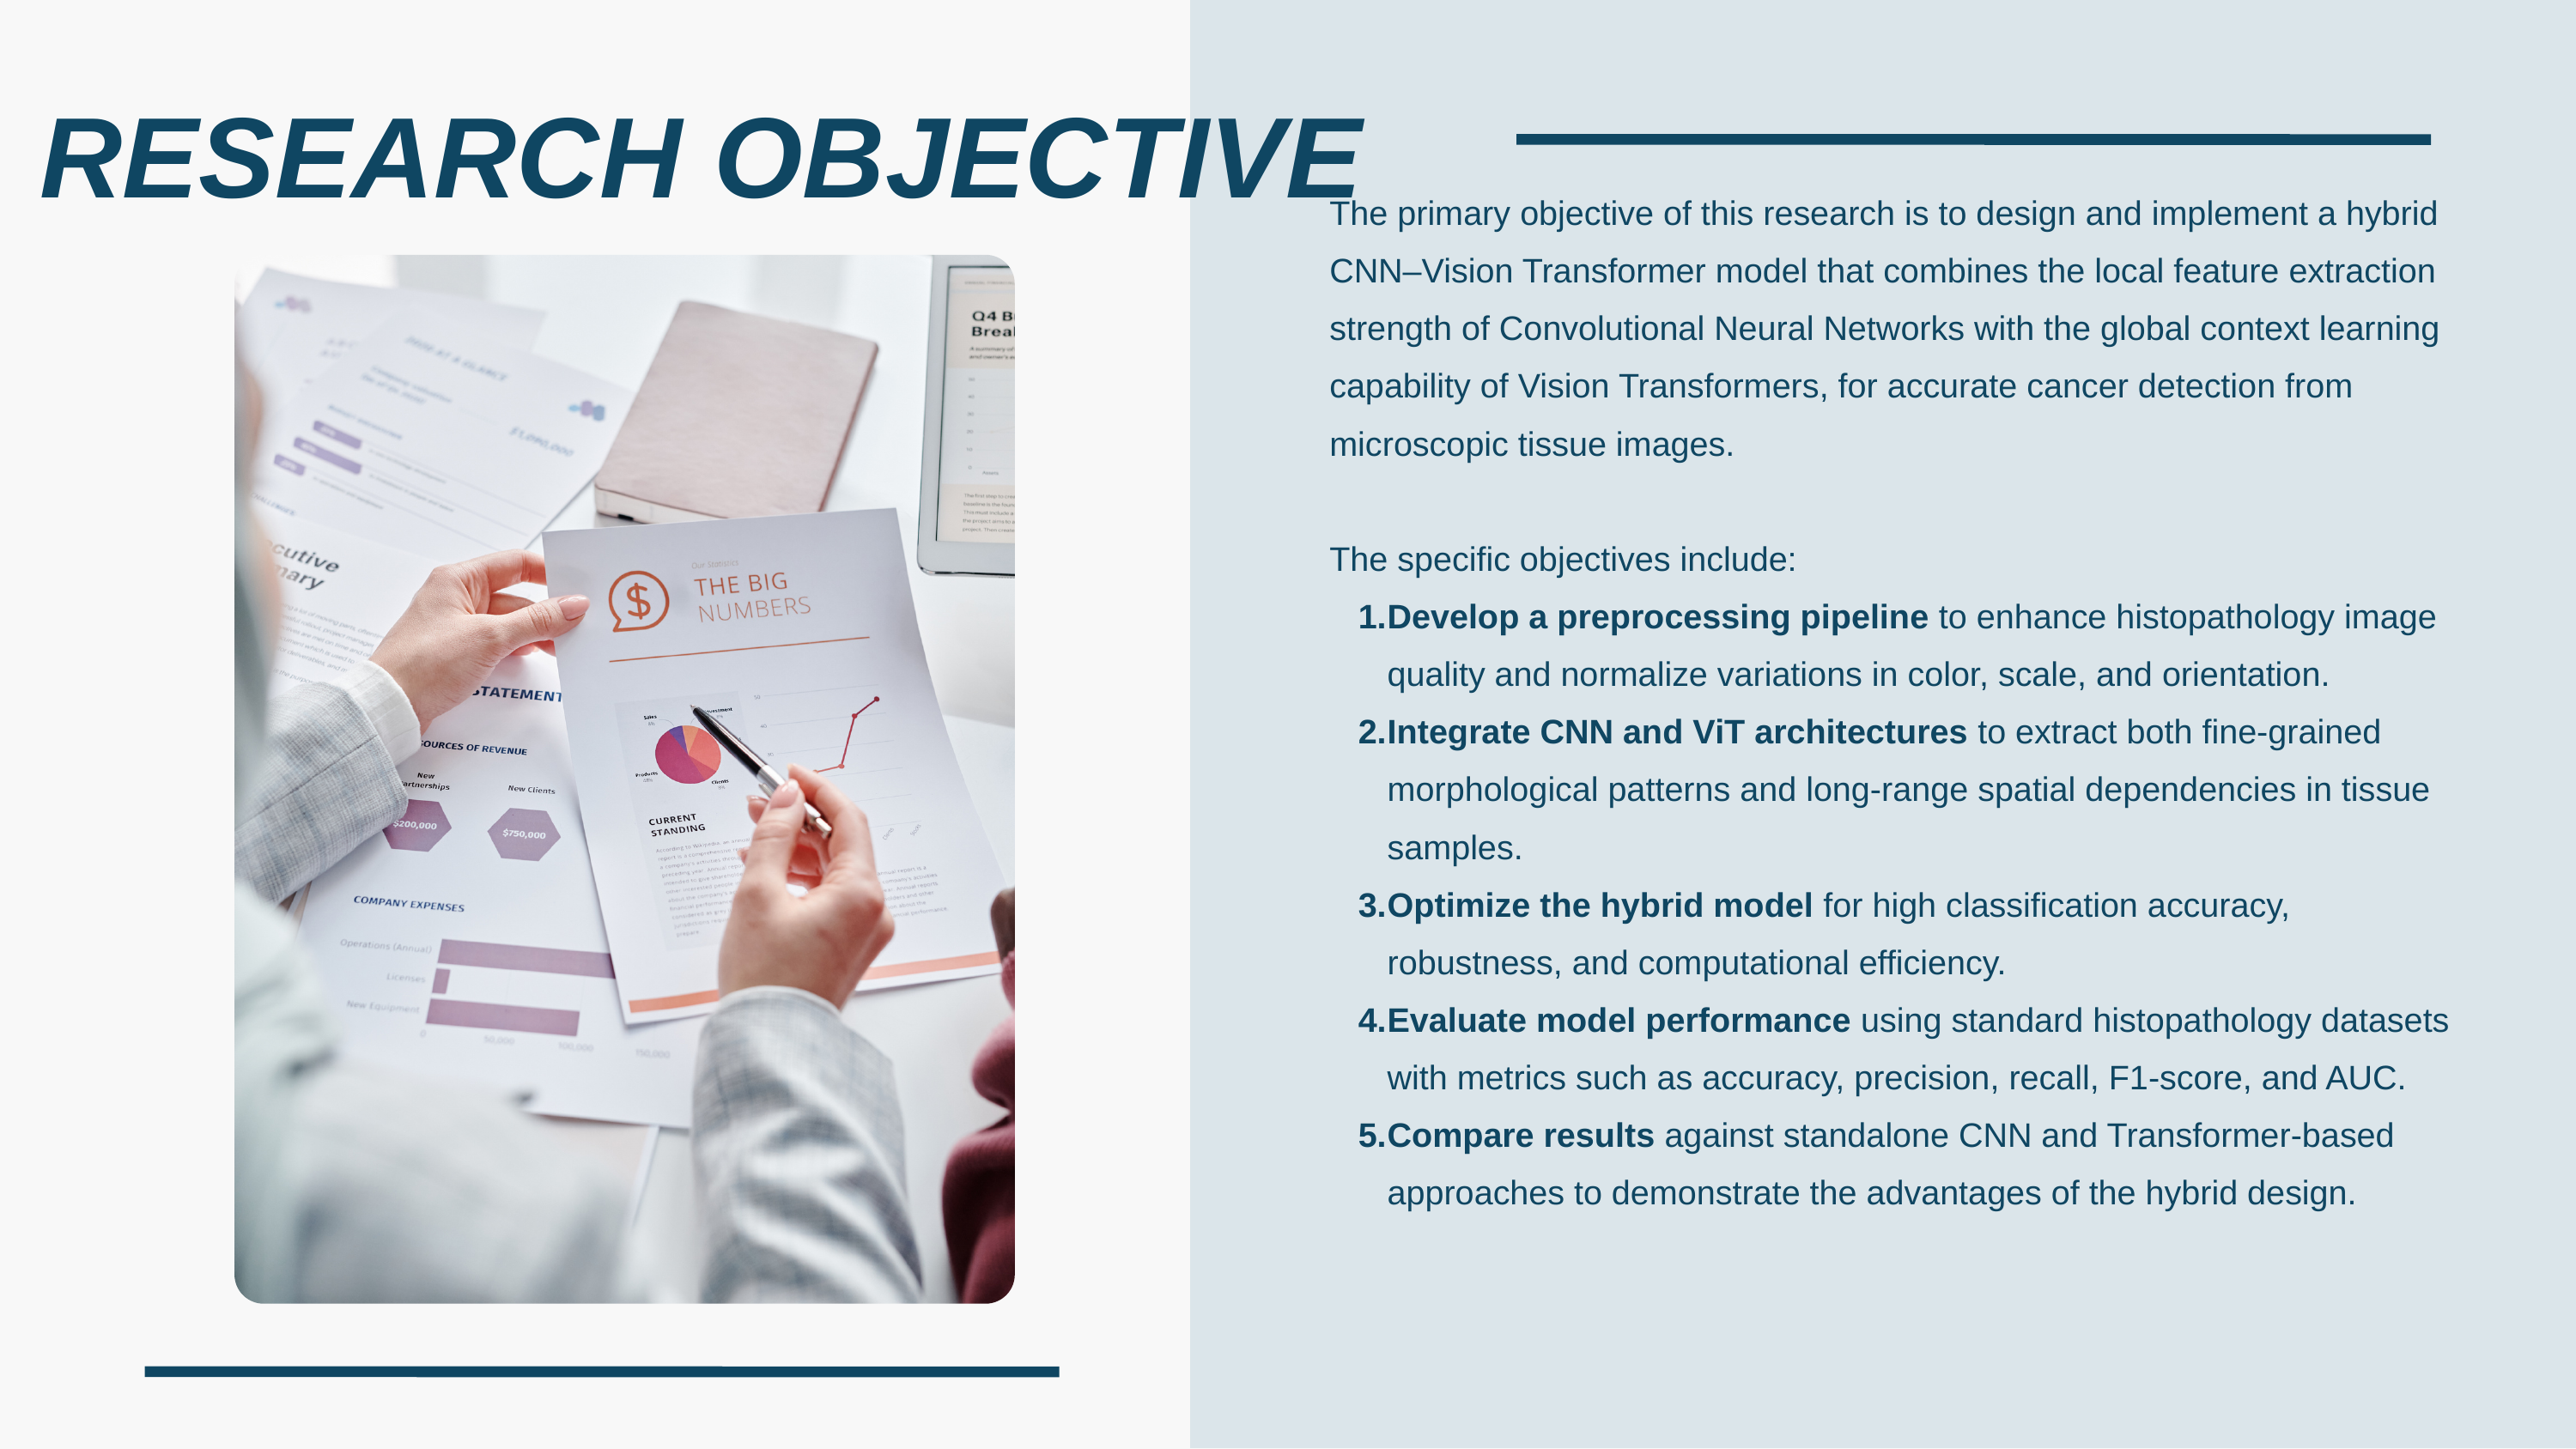

RESEARCH OBJECTIVE

The primary objective of this research is to design and implement a hybrid CNN–Vision Transformer model that combines the local feature extraction strength of Convolutional Neural Networks with the global context learning capability of Vision Transformers, for accurate cancer detection from microscopic tissue images.

The specific objectives include:
Develop a preprocessing pipeline to enhance histopathology image quality and normalize variations in color, scale, and orientation.
Integrate CNN and ViT architectures to extract both fine-grained morphological patterns and long-range spatial dependencies in tissue samples.
Optimize the hybrid model for high classification accuracy, robustness, and computational efficiency.
Evaluate model performance using standard histopathology datasets with metrics such as accuracy, precision, recall, F1-score, and AUC.
Compare results against standalone CNN and Transformer-based approaches to demonstrate the advantages of the hybrid design.